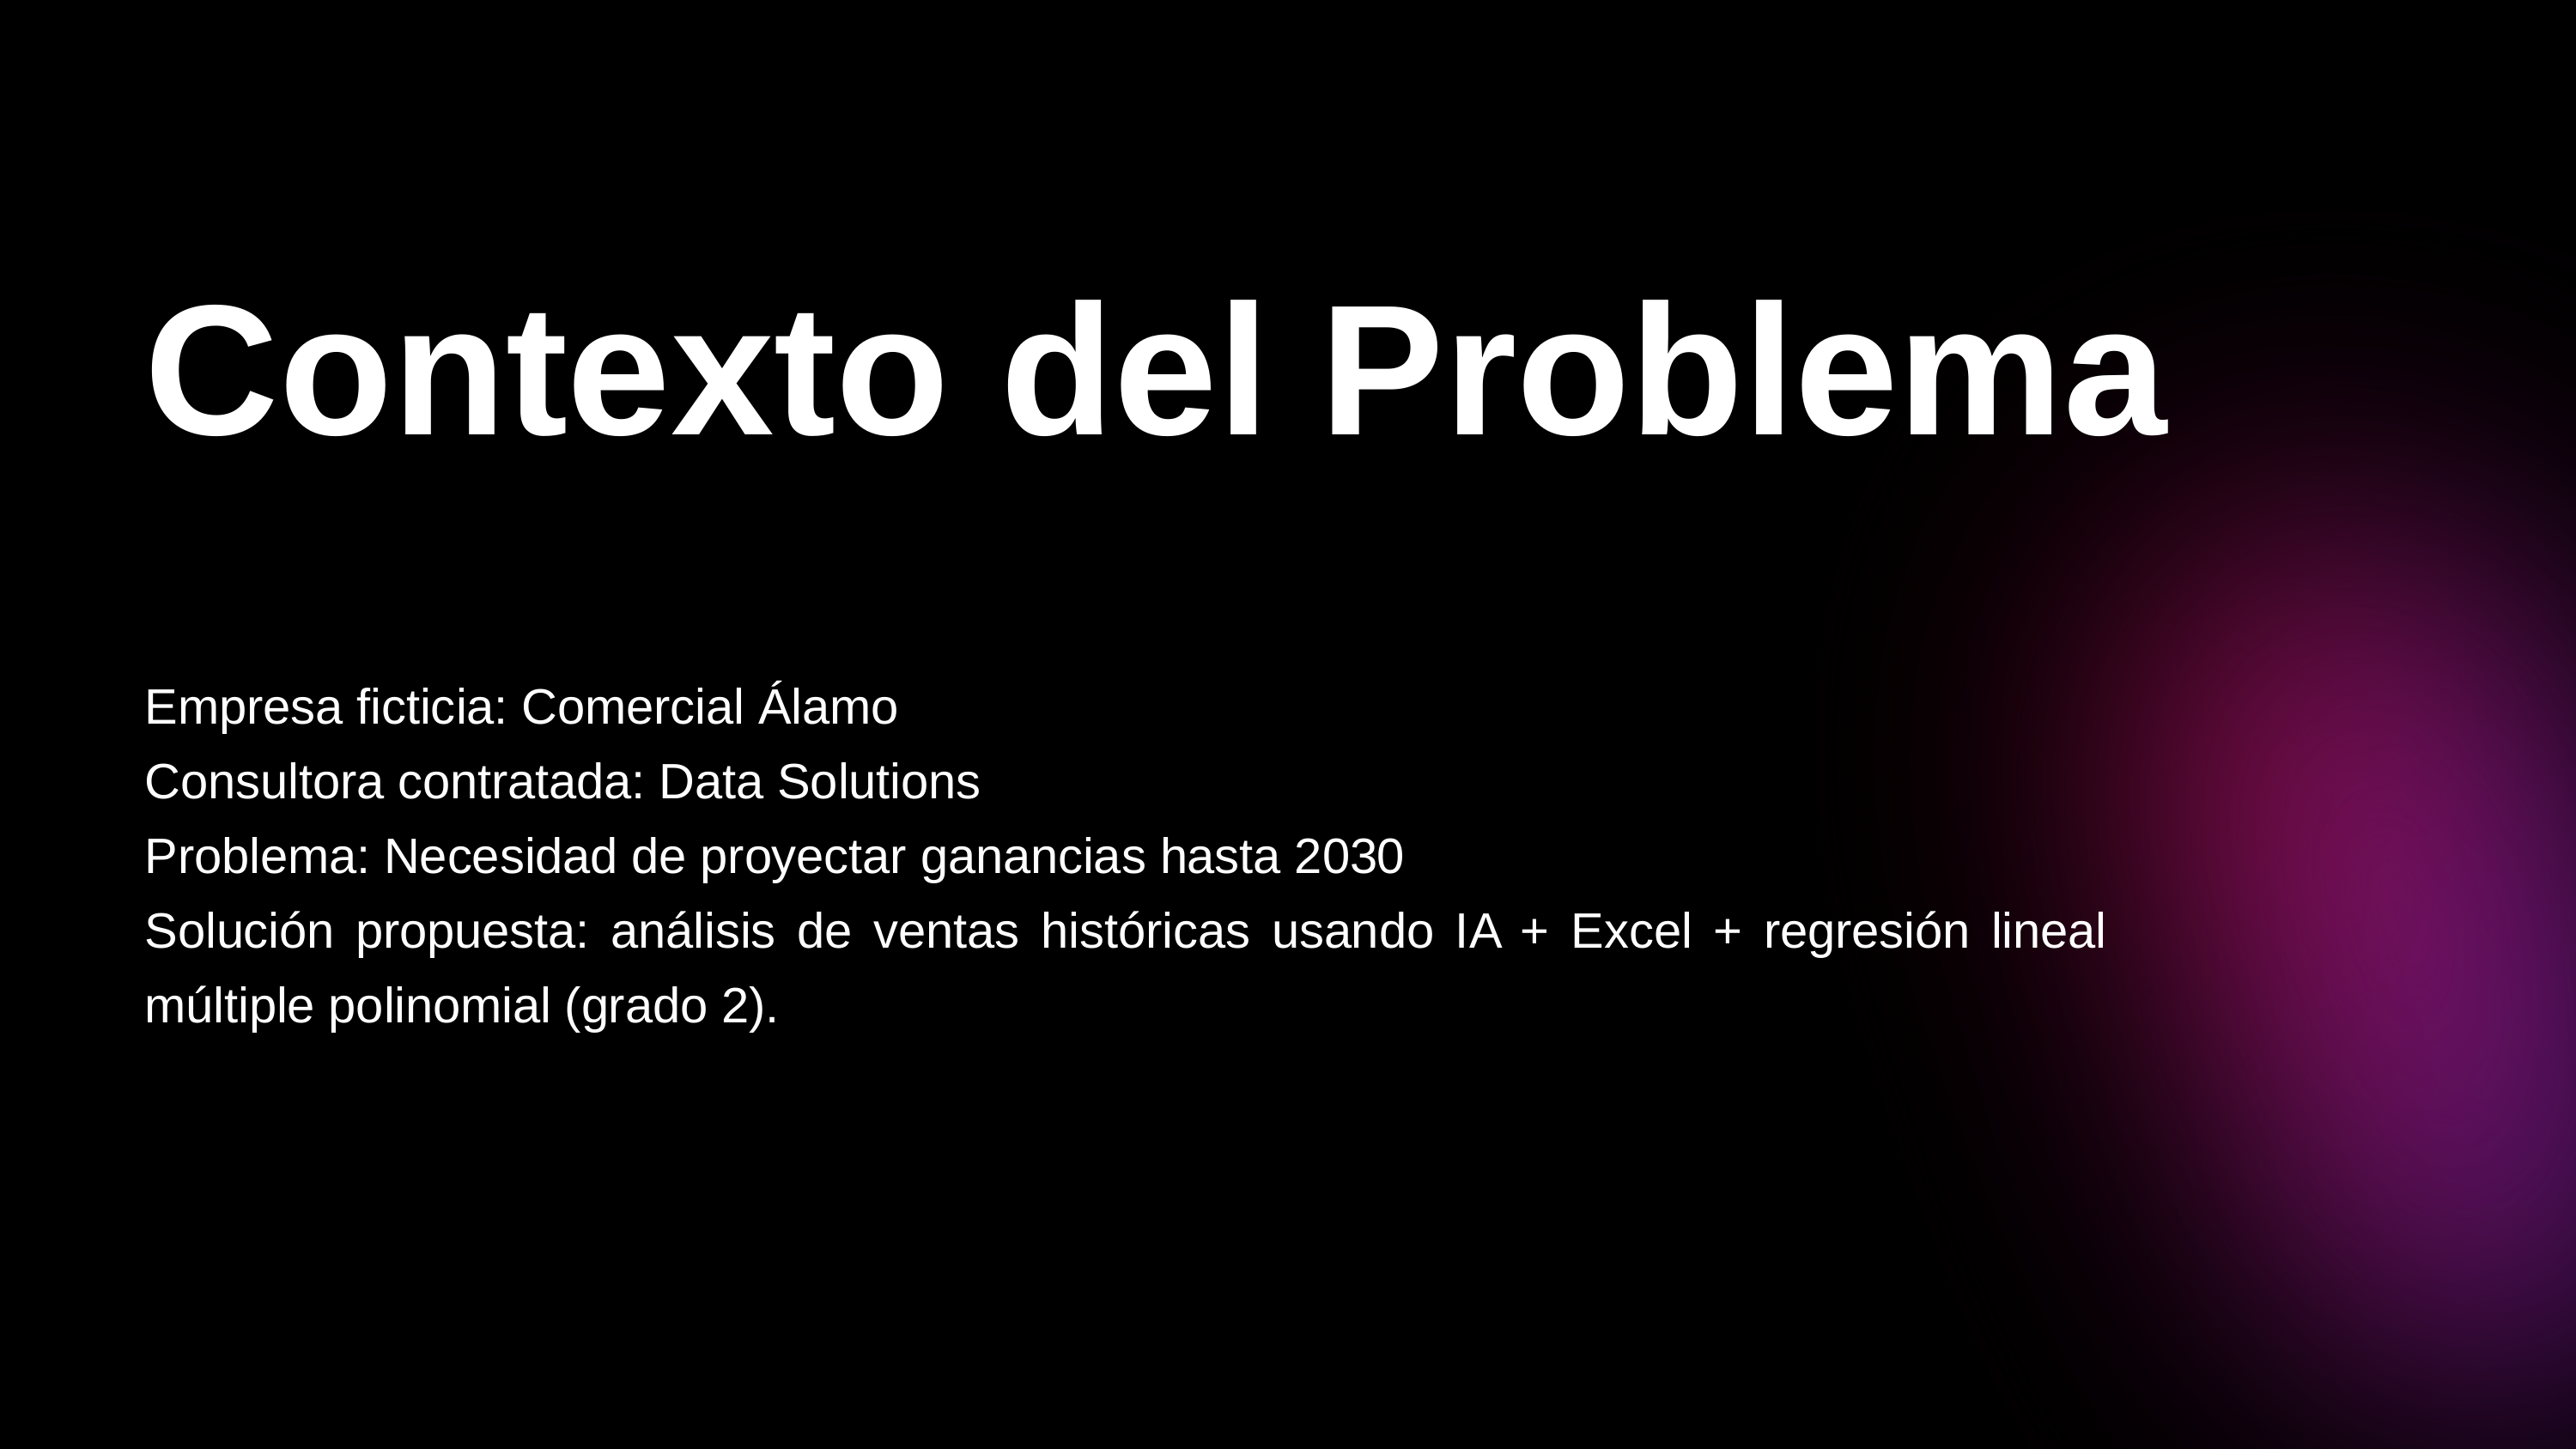

Contexto del Problema
Empresa ficticia: Comercial Álamo
Consultora contratada: Data Solutions
Problema: Necesidad de proyectar ganancias hasta 2030
Solución propuesta: análisis de ventas históricas usando IA + Excel + regresión lineal múltiple polinomial (grado 2).